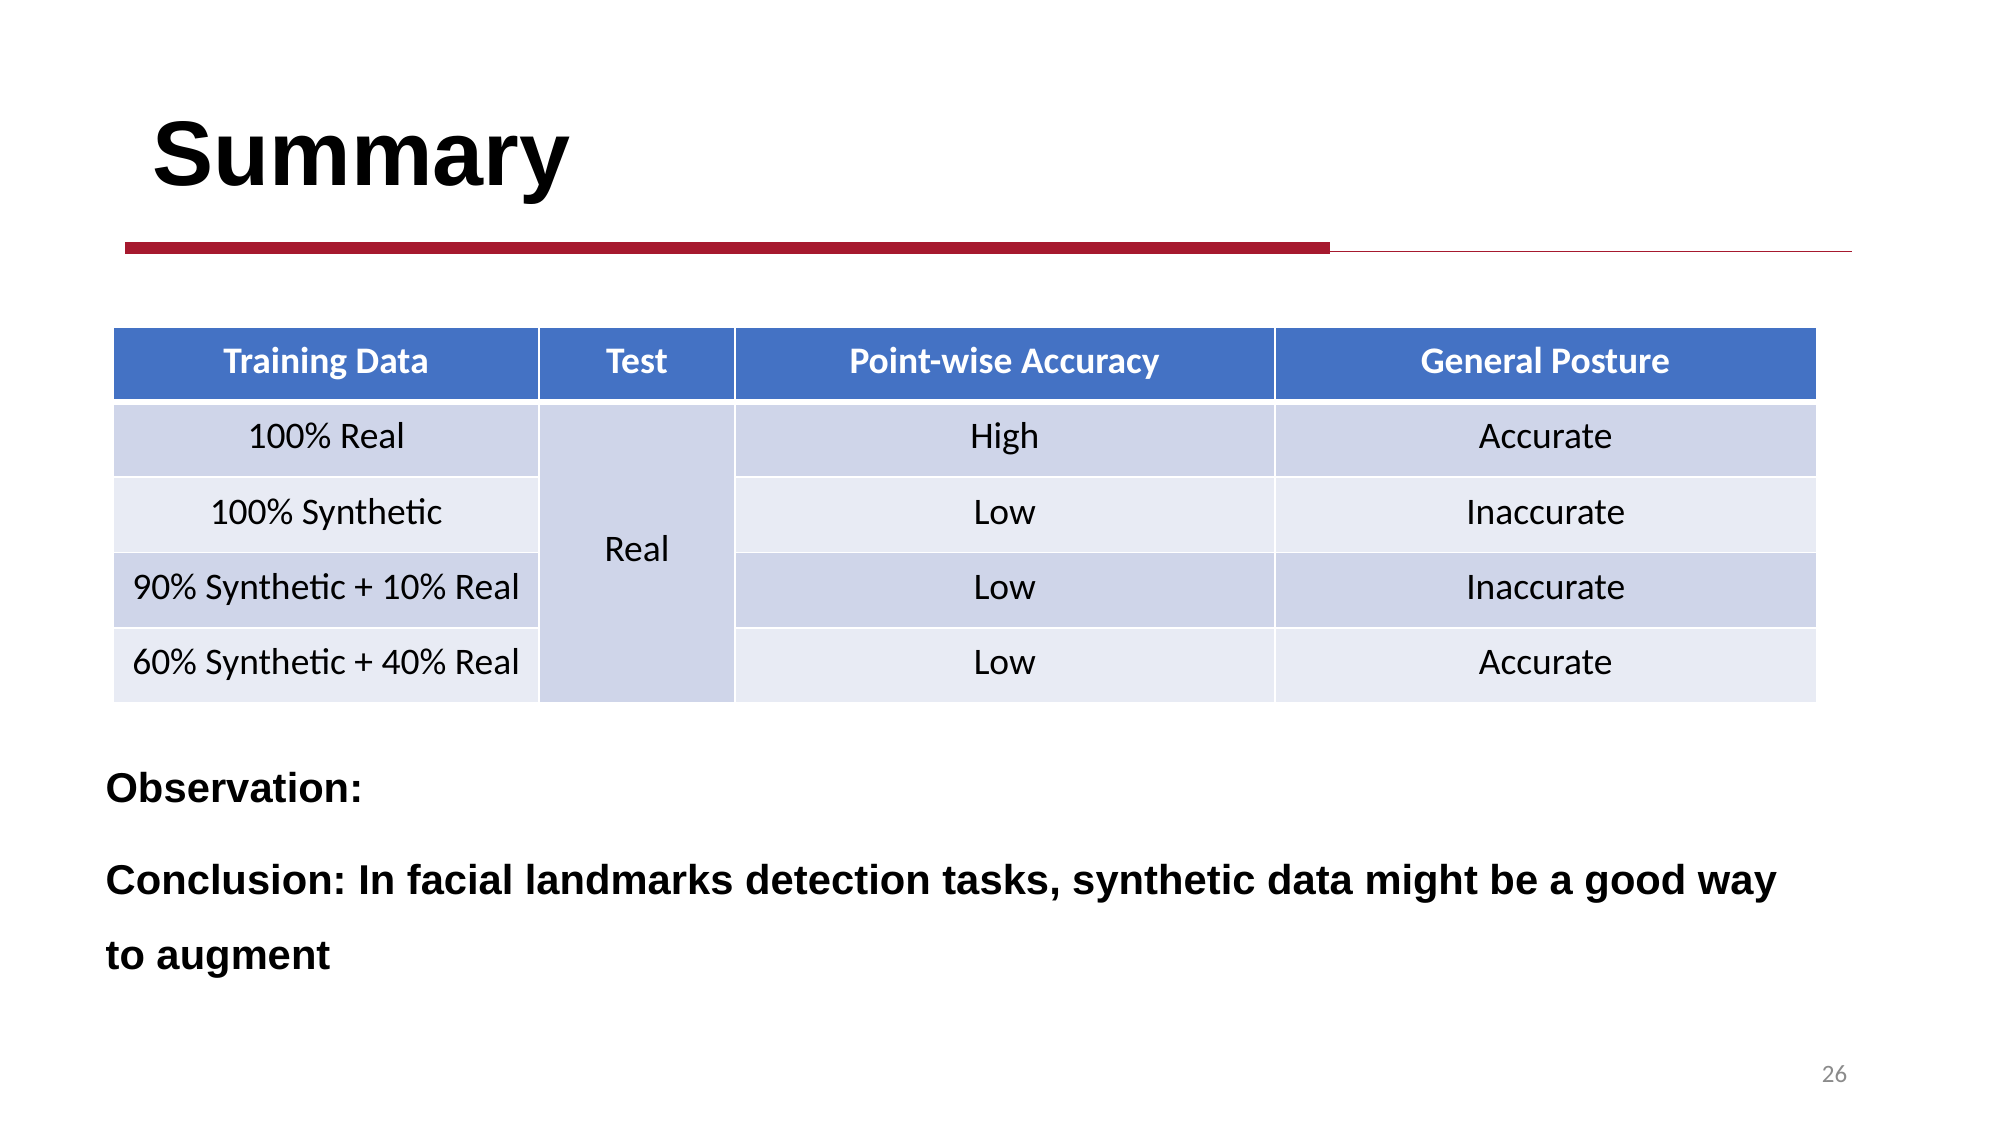

Summary
| Training Data | Test | Point-wise Accuracy | General Posture |
| --- | --- | --- | --- |
| 100% Real | Real | High | Accurate |
| 100% Synthetic |  | Low | Inaccurate |
| 90% Synthetic + 10% Real |  | Low | Inaccurate |
| 60% Synthetic + 40% Real |  | Low | Accurate |
Observation:
Conclusion: In facial landmarks detection tasks, synthetic data might be a good way to augment
26